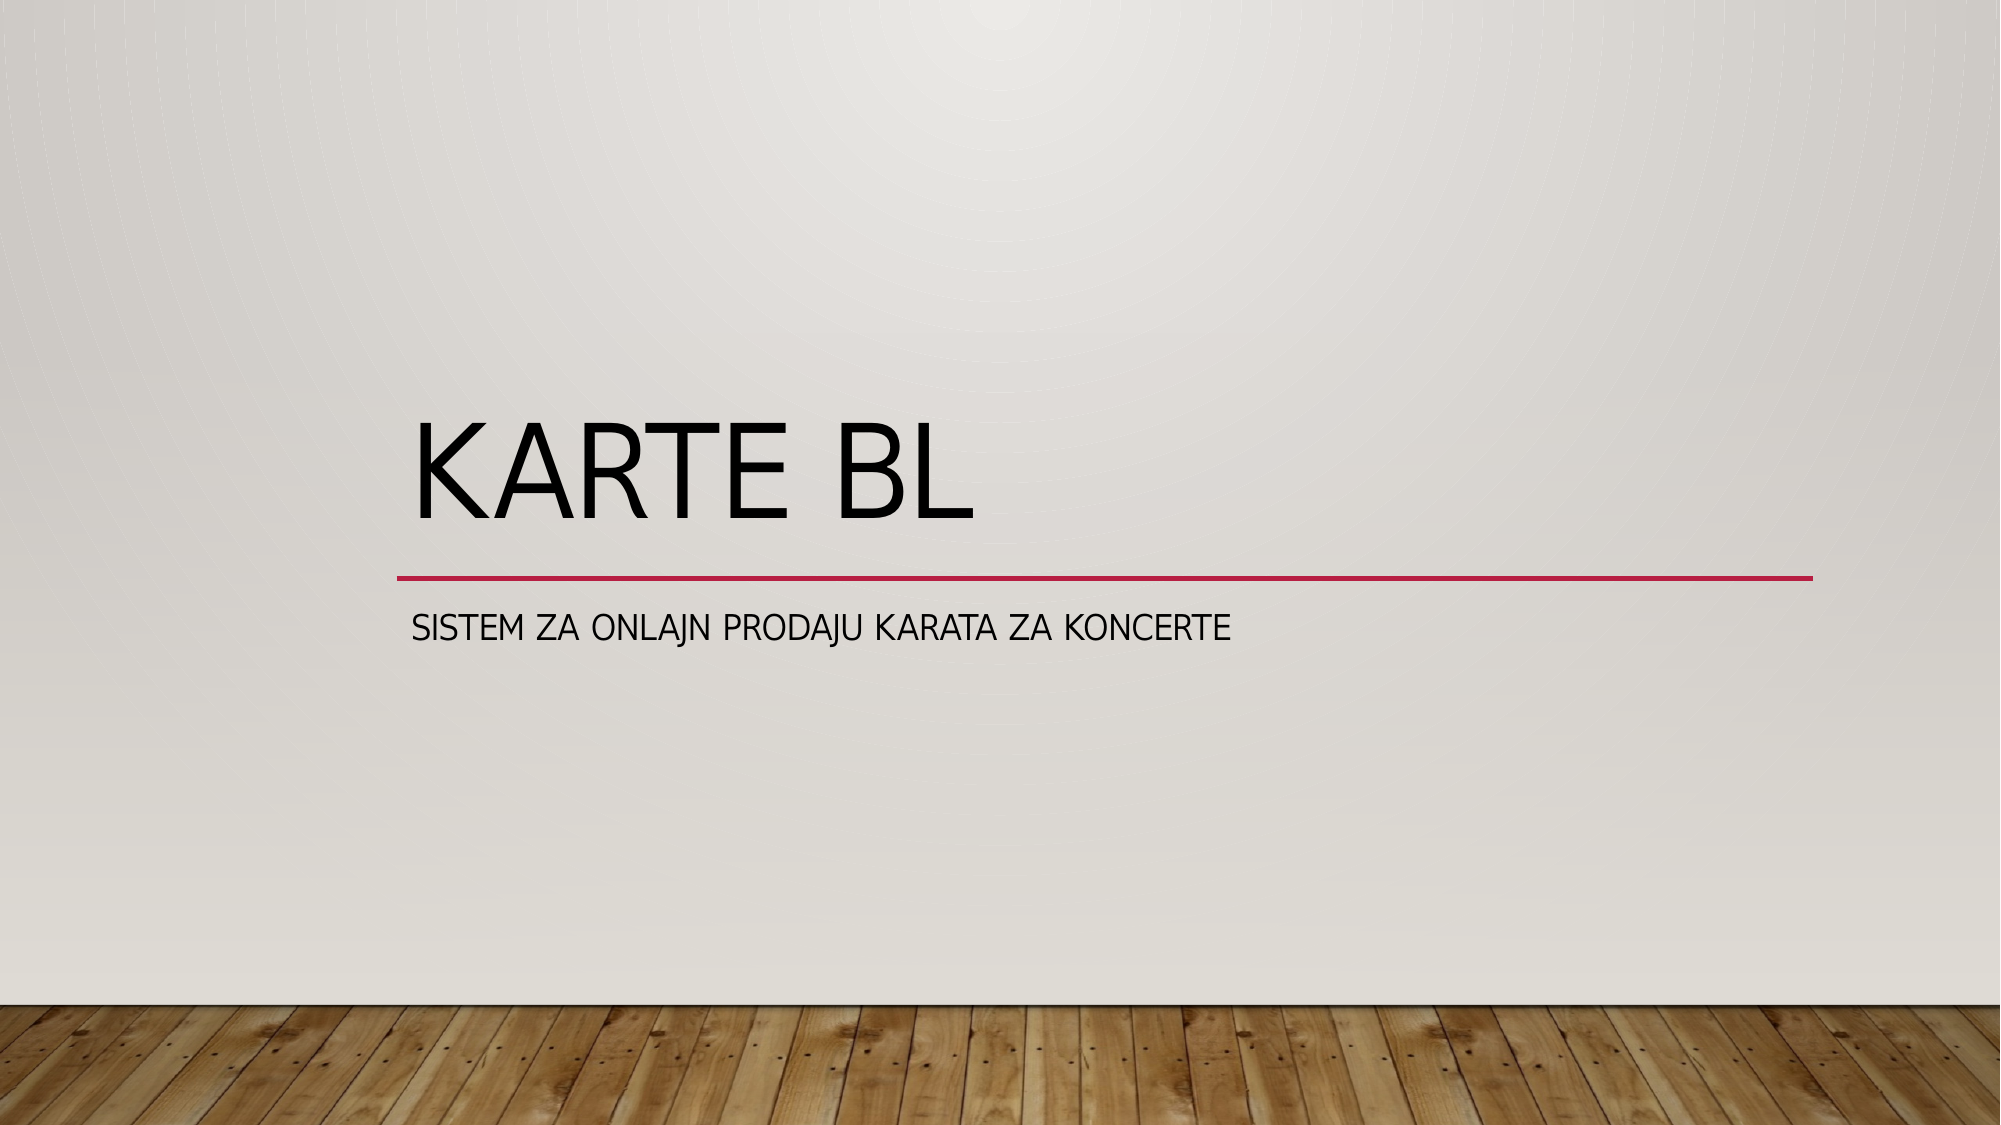

# Karte bl
Sistem za onlajn prodaju karata za koncerte